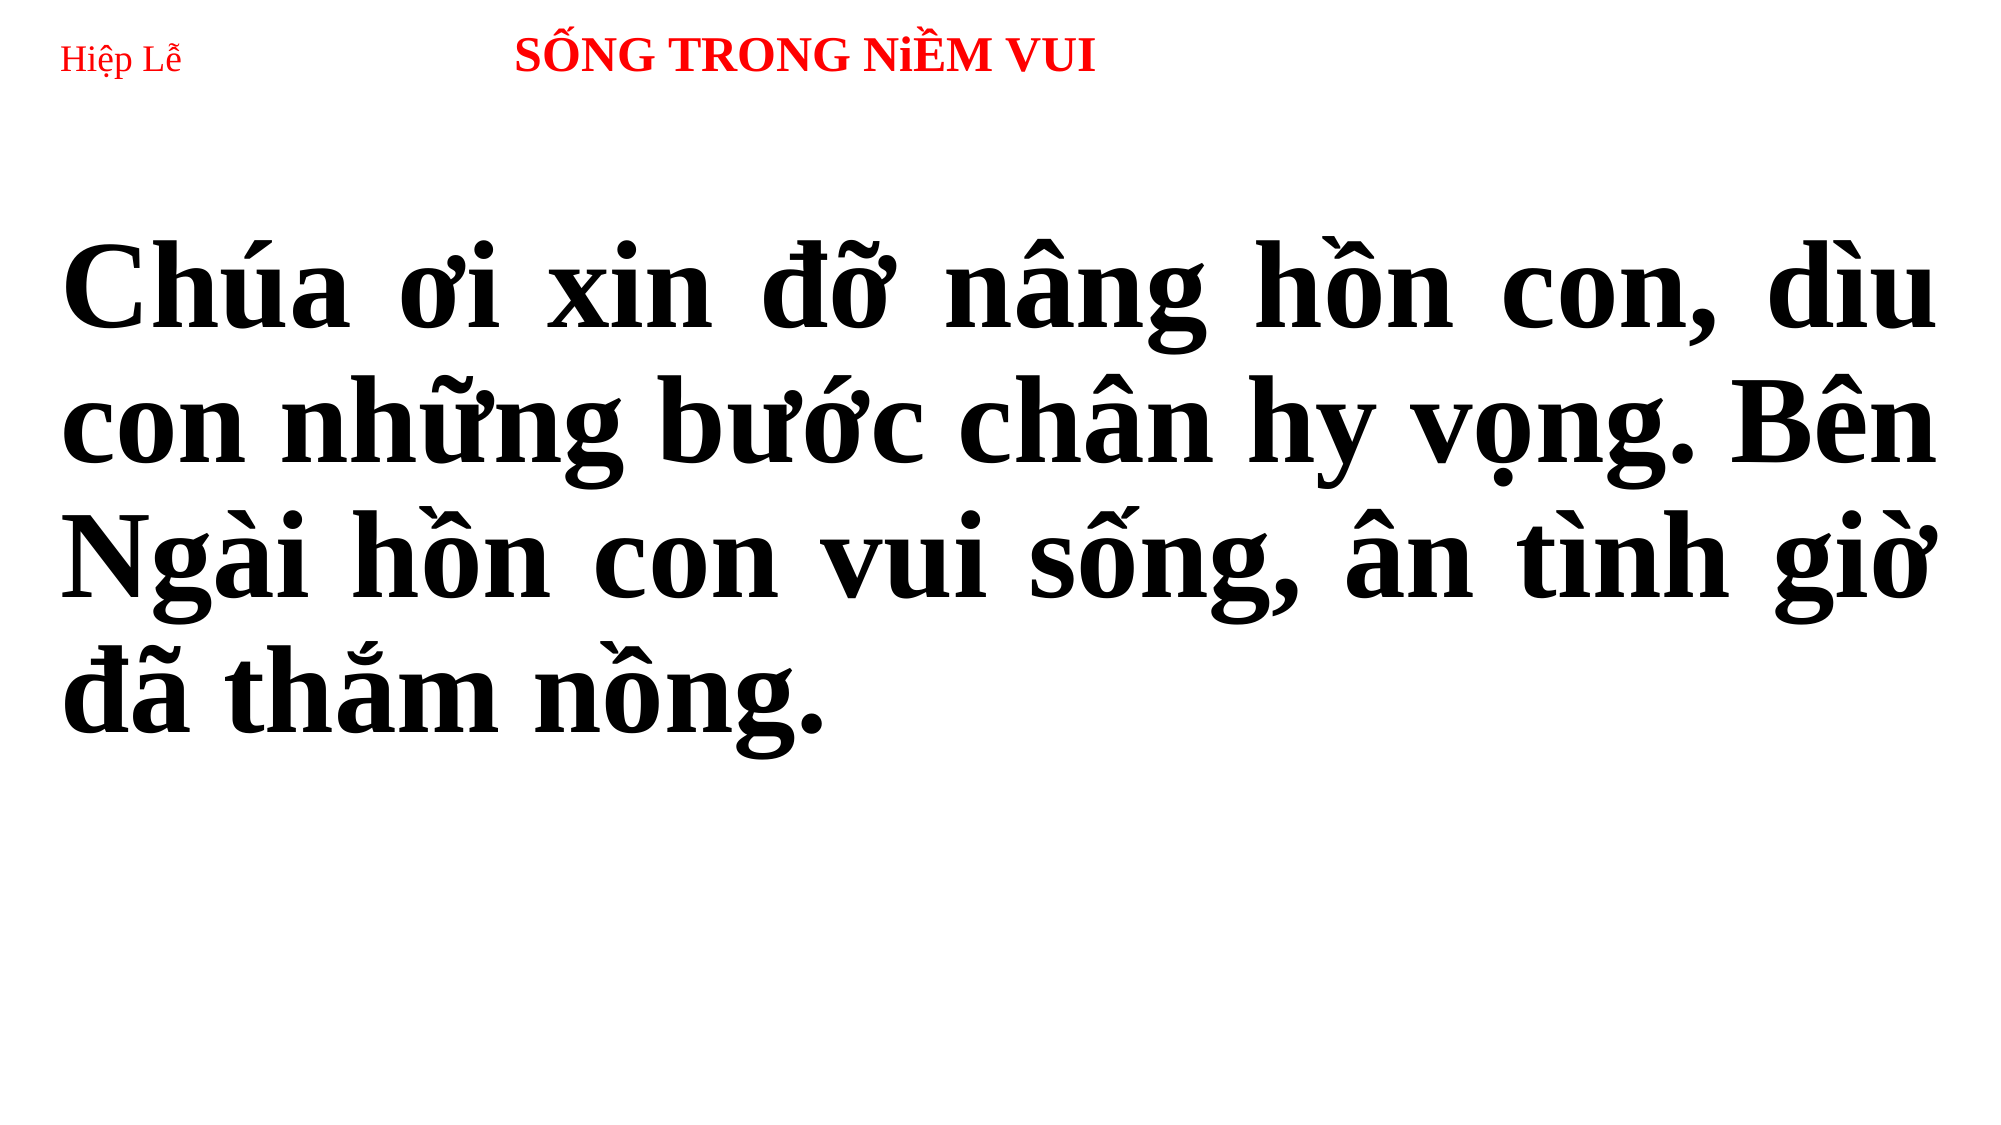

# Hiệp Lễ                                   SỐNG TRONG NiỀM VUI
Chúa ơi xin đỡ nâng hồn con, dìu con những bước chân hy vọng. Bên Ngài hồn con vui sống, ân tình giờ đã thắm nồng.